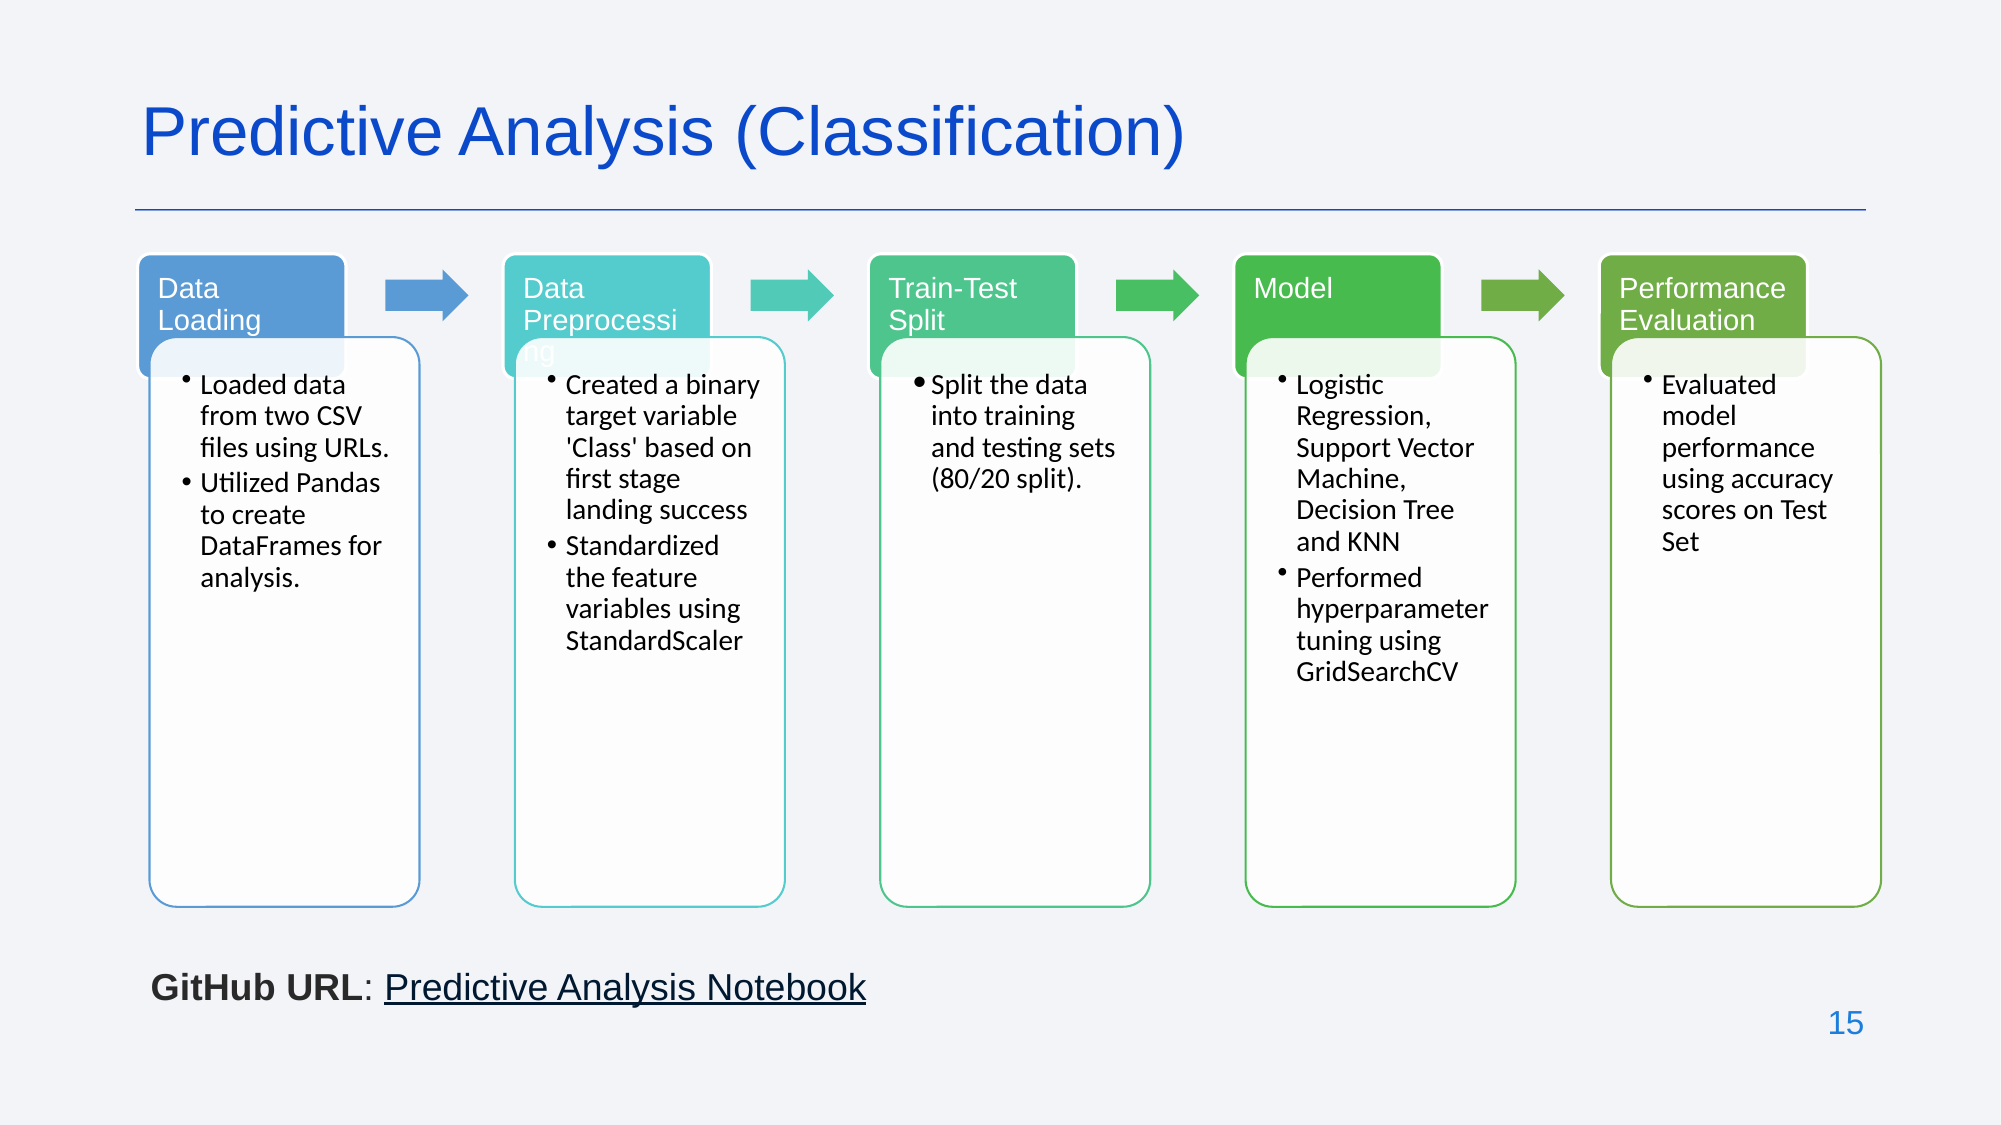

Predictive Analysis (Classification)
Data Loading
Loaded data from two CSV files using URLs.
Utilized Pandas to create DataFrames for analysis.

Data Preprocessing
Created a binary target variable 'Class' based on first stage landing success
Standardized the feature variables using StandardScaler

Train-Test Split
Split the data into training and testing sets (80/20 split).

Model
Logistic Regression, Support Vector Machine, Decision Tree  and KNN
Performed hyperparameter tuning using GridSearchCV

Performance Evaluation
Evaluated model performance using accuracy scores on Test Set
GitHub URL: Predictive Analysis Notebook
15